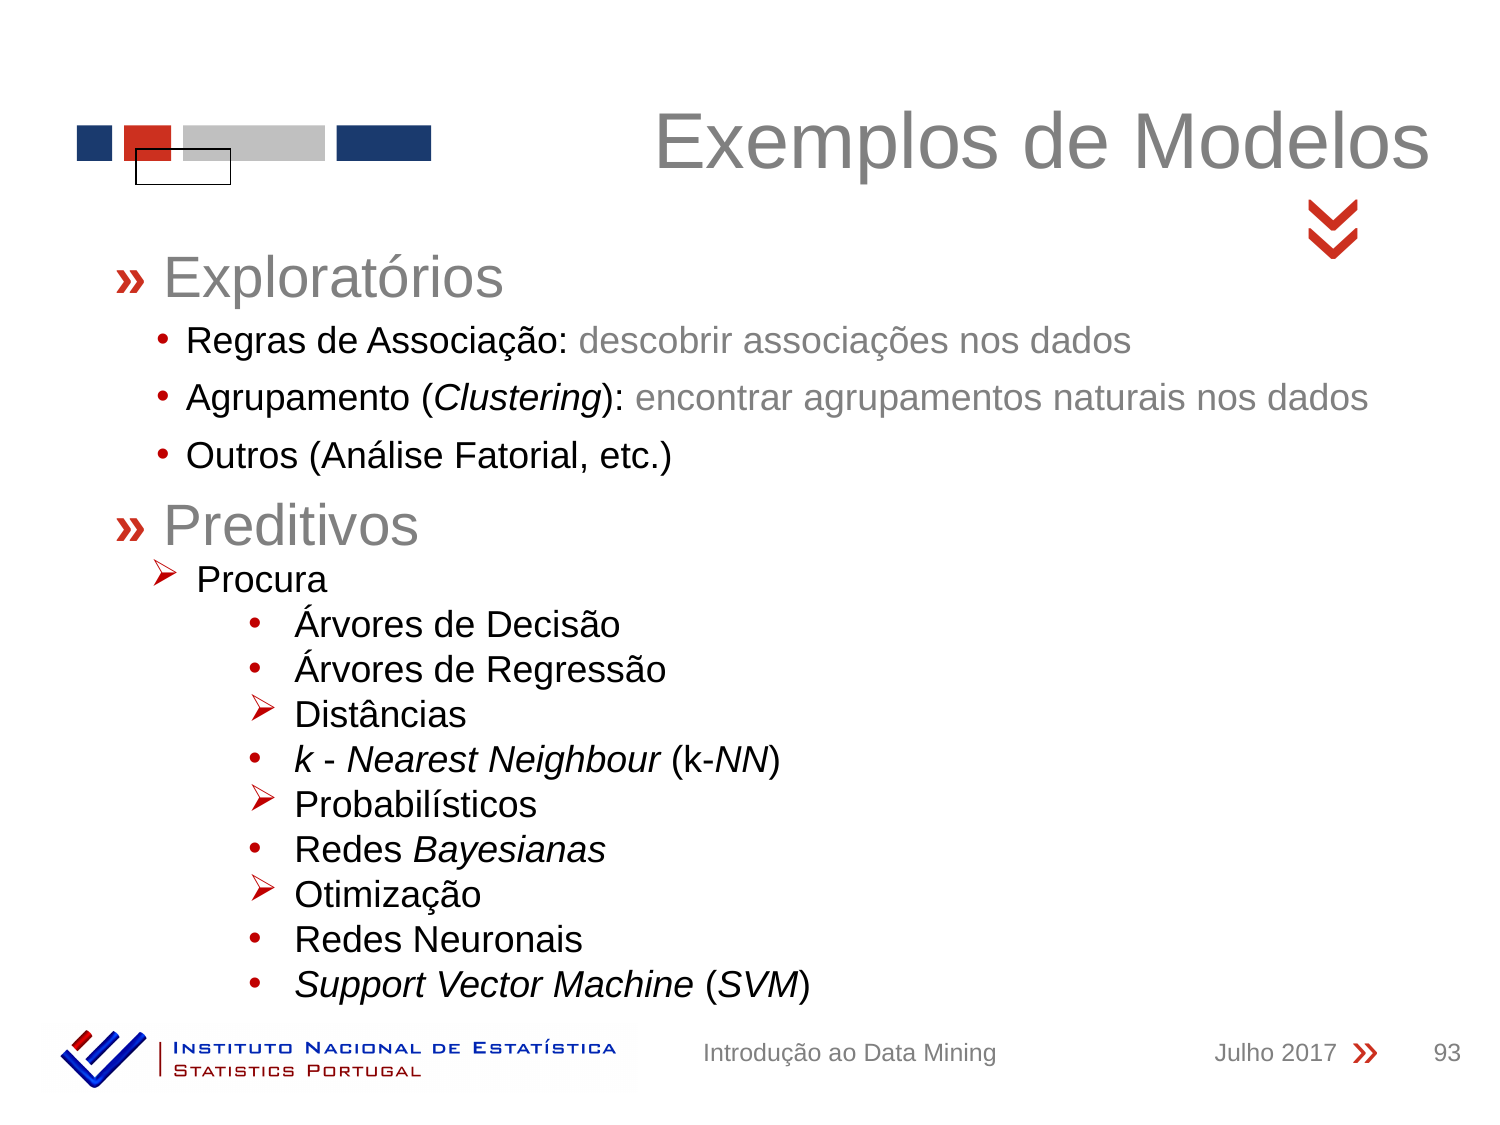

Exemplos de Modelos
«
» Exploratórios
Regras de Associação: descobrir associações nos dados
Agrupamento (Clustering): encontrar agrupamentos naturais nos dados
Outros (Análise Fatorial, etc.)
» Preditivos
 Procura
 Árvores de Decisão
 Árvores de Regressão
 Distâncias
 k - Nearest Neighbour (k-NN)
 Probabilísticos
 Redes Bayesianas
 Otimização
 Redes Neuronais
 Support Vector Machine (SVM)
Introdução ao Data Mining
Julho 2017
93
«